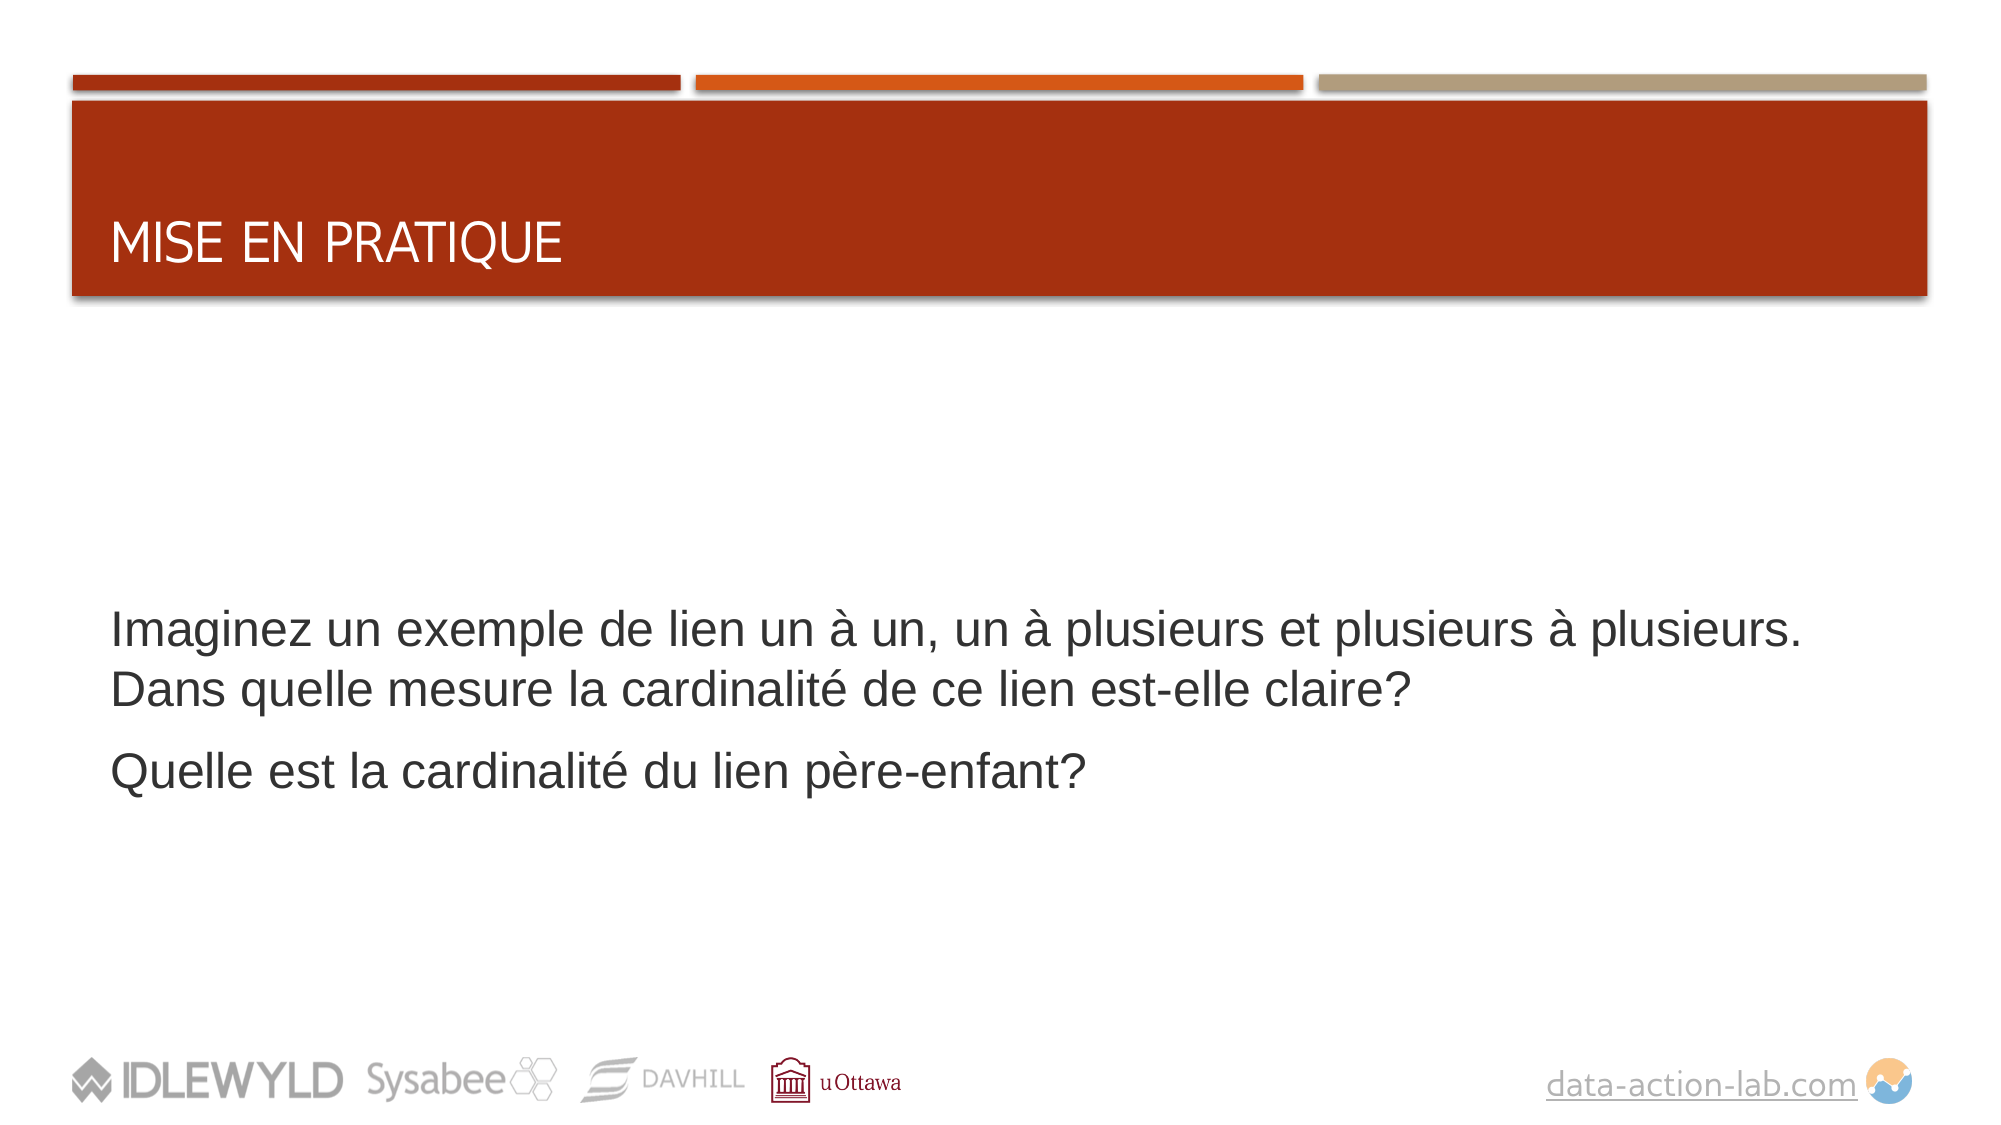

# Mise en pratique
Imaginez un exemple de lien un à un, un à plusieurs et plusieurs à plusieurs. Dans quelle mesure la cardinalité de ce lien est-elle claire?
Quelle est la cardinalité du lien père-enfant?